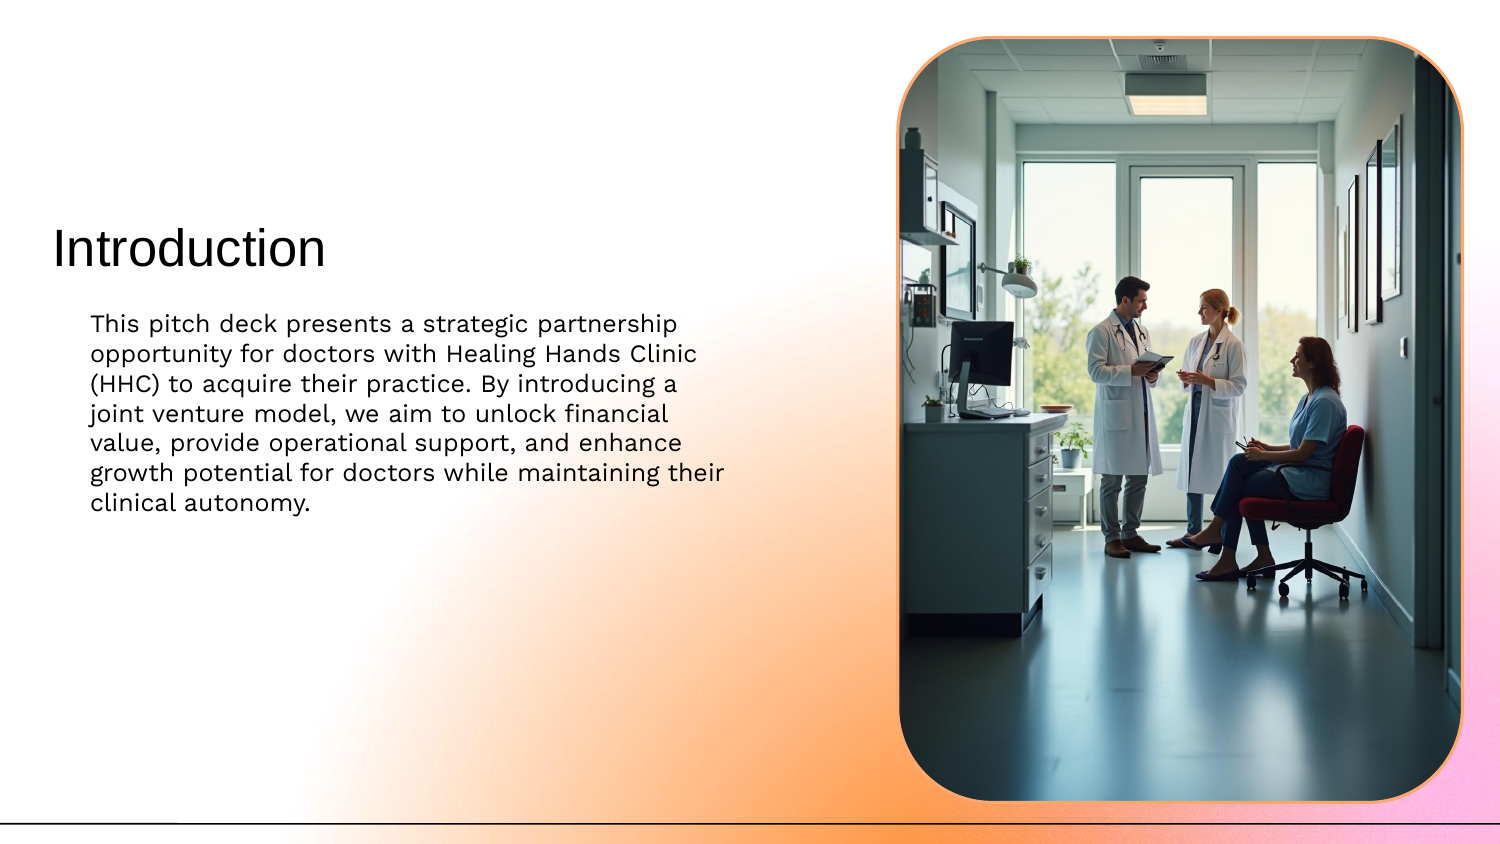

# Introduction
This pitch deck presents a strategic partnership opportunity for doctors with Healing Hands Clinic (HHC) to acquire their practice. By introducing a joint venture model, we aim to unlock financial value, provide operational support, and enhance growth potential for doctors while maintaining their clinical autonomy.